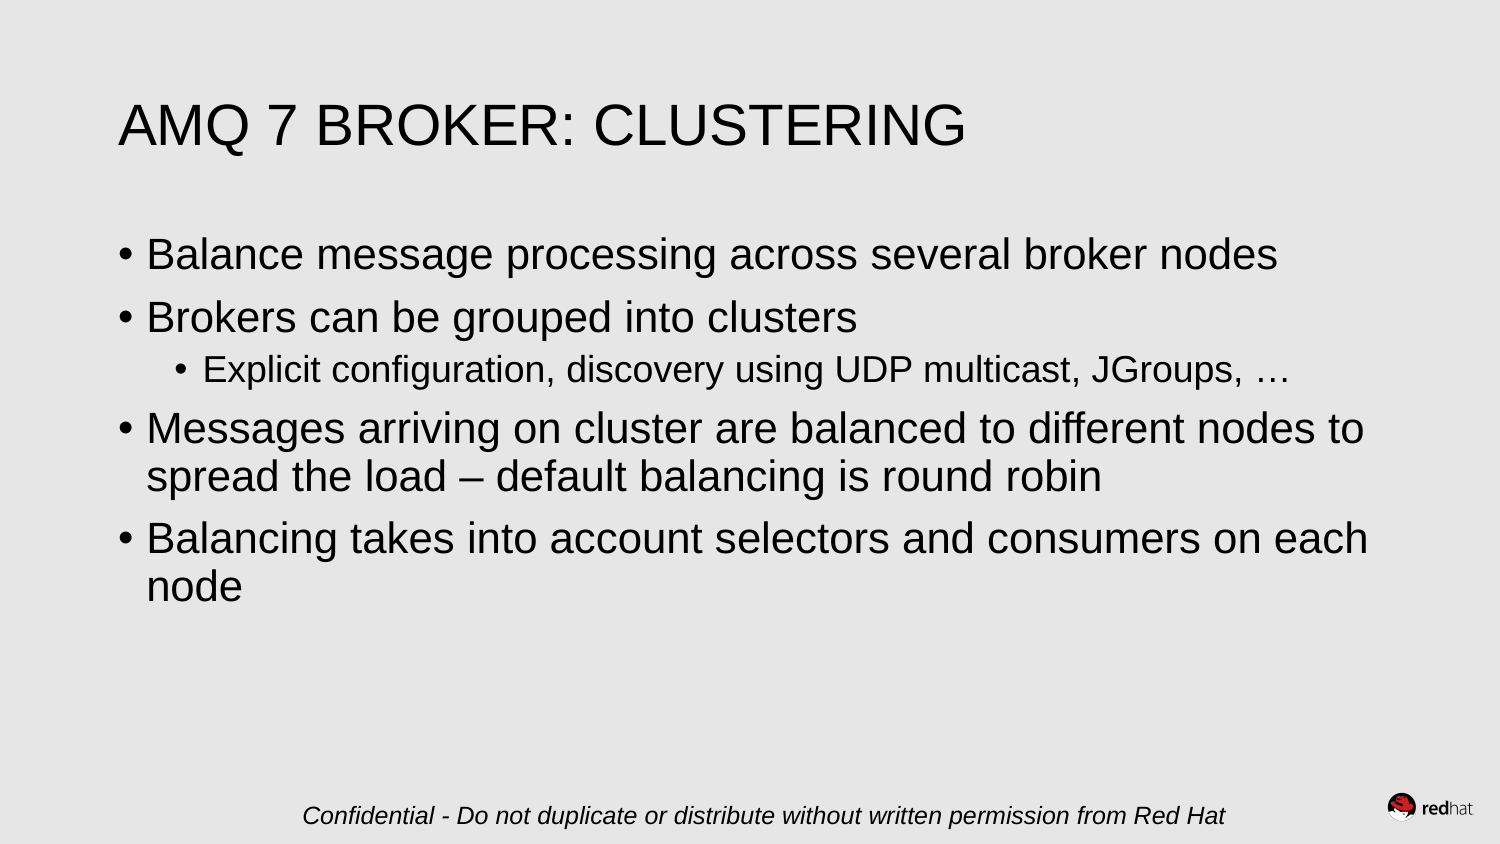

# AMQ 7 Broker: clustering
Balance message processing across several broker nodes
Brokers can be grouped into clusters
Explicit configuration, discovery using UDP multicast, JGroups, …
Messages arriving on cluster are balanced to different nodes to spread the load – default balancing is round robin
Balancing takes into account selectors and consumers on each node
Confidential - Do not duplicate or distribute without written permission from Red Hat